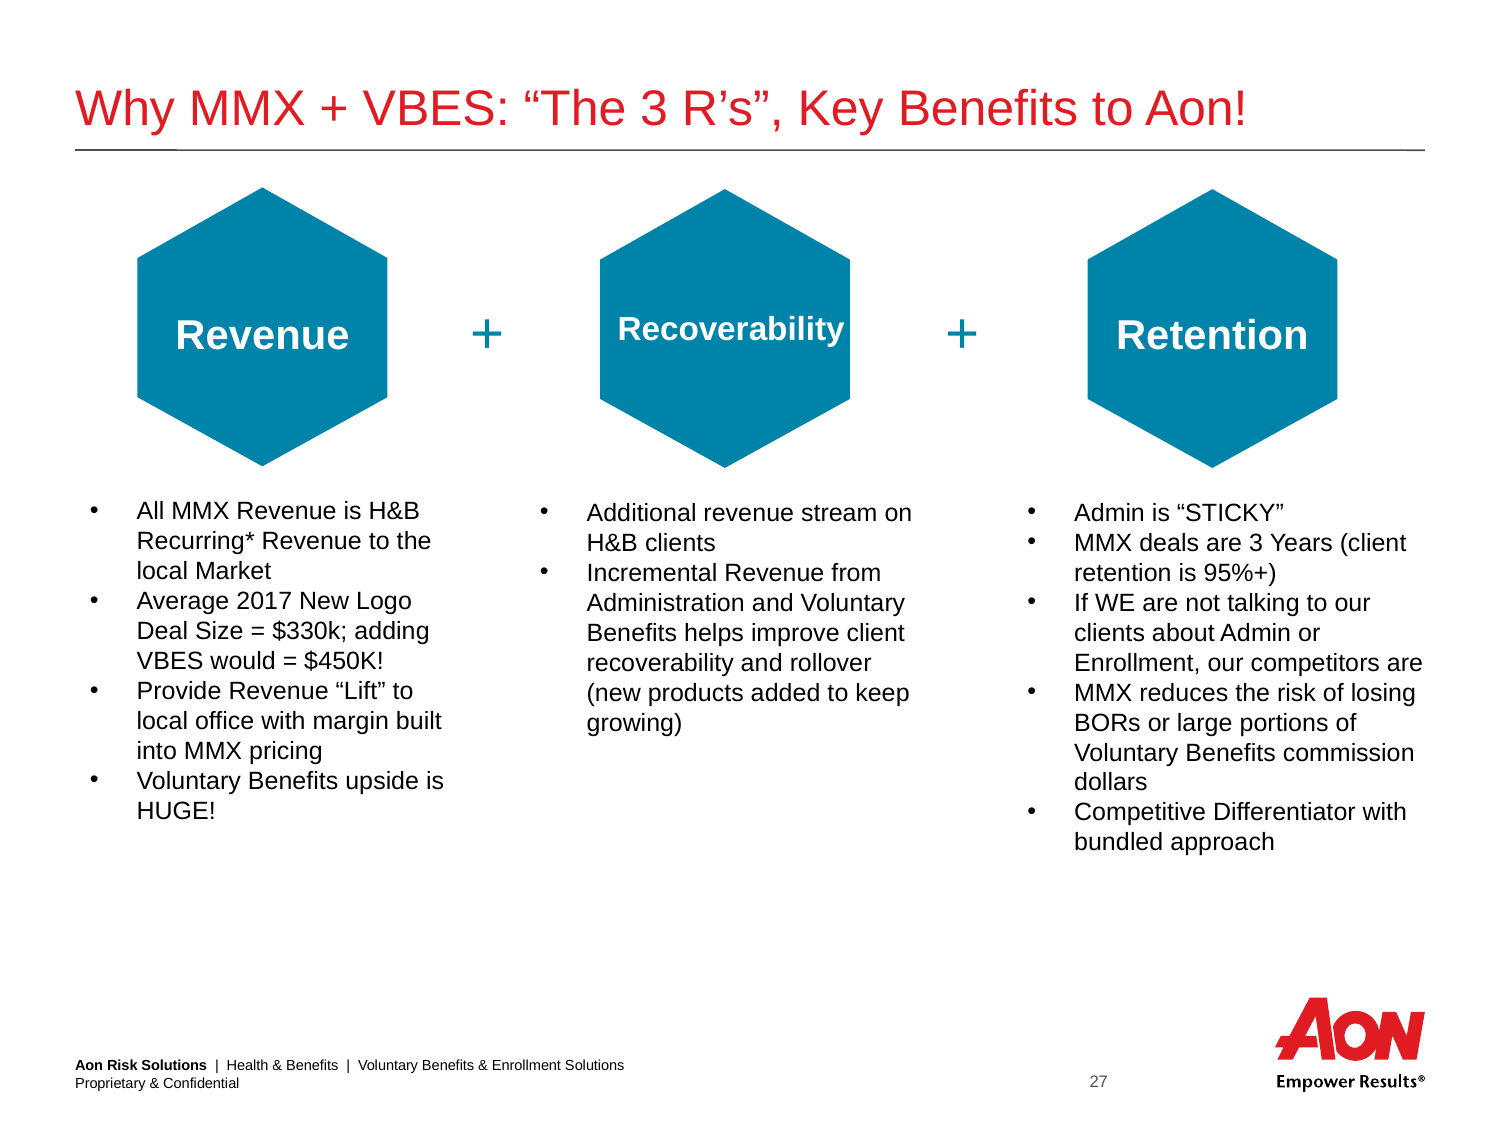

# Why MMX + VBES: “The 3 R’s”, Key Benefits to Aon!

+
+
Recoverability
Revenue
Retention
All MMX Revenue is H&B Recurring* Revenue to the local Market
Average 2017 New Logo Deal Size = $330k; adding VBES would = $450K!
Provide Revenue “Lift” to local office with margin built into MMX pricing
Voluntary Benefits upside is HUGE!

Additional revenue stream on H&B clients
Incremental Revenue from Administration and Voluntary Benefits helps improve client recoverability and rollover (new products added to keep growing)

Admin is “STICKY”
MMX deals are 3 Years (client retention is 95%+)
If WE are not talking to our clients about Admin or Enrollment, our competitors are
MMX reduces the risk of losing BORs or large portions of Voluntary Benefits commission dollars
Competitive Differentiator with bundled approach